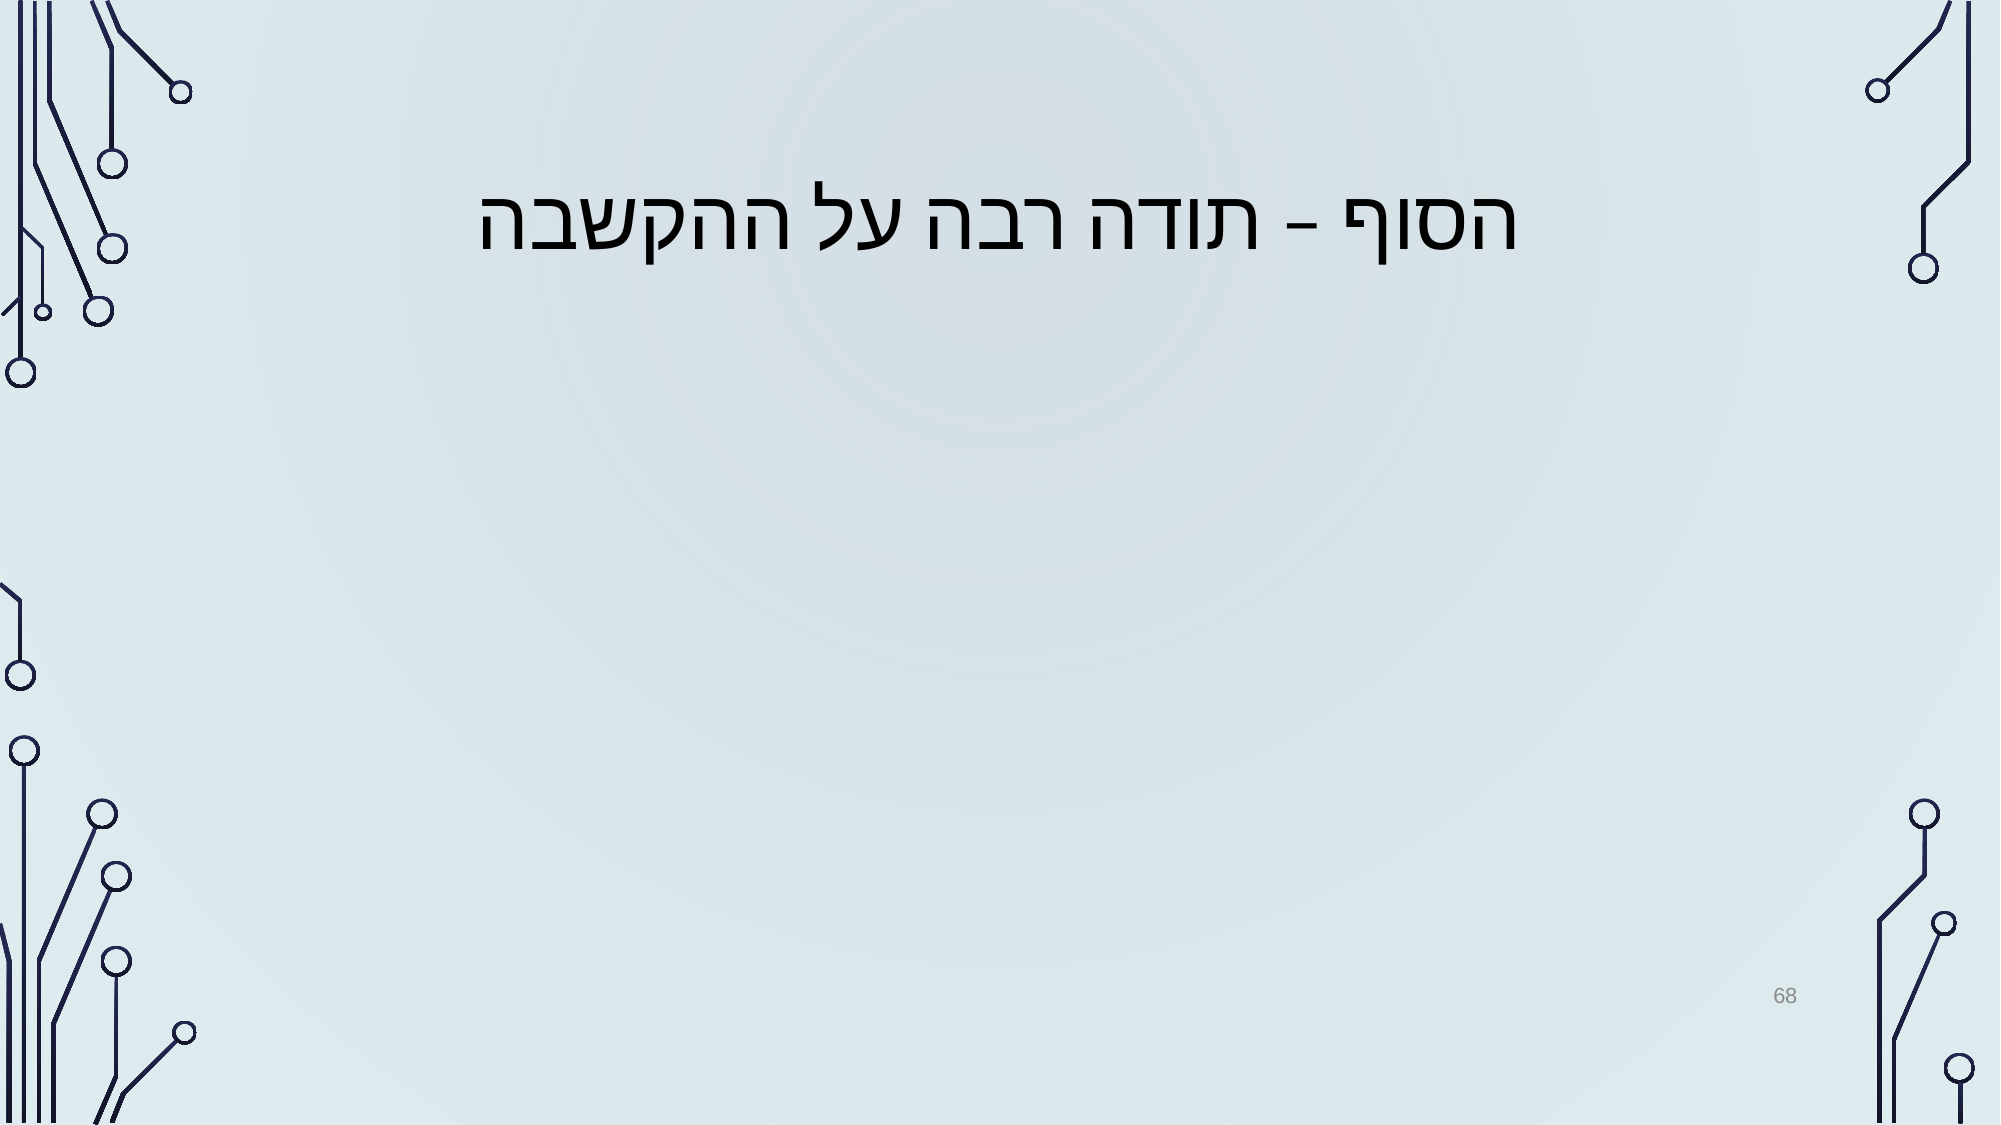

# הסוף – תודה רבה על ההקשבה

68